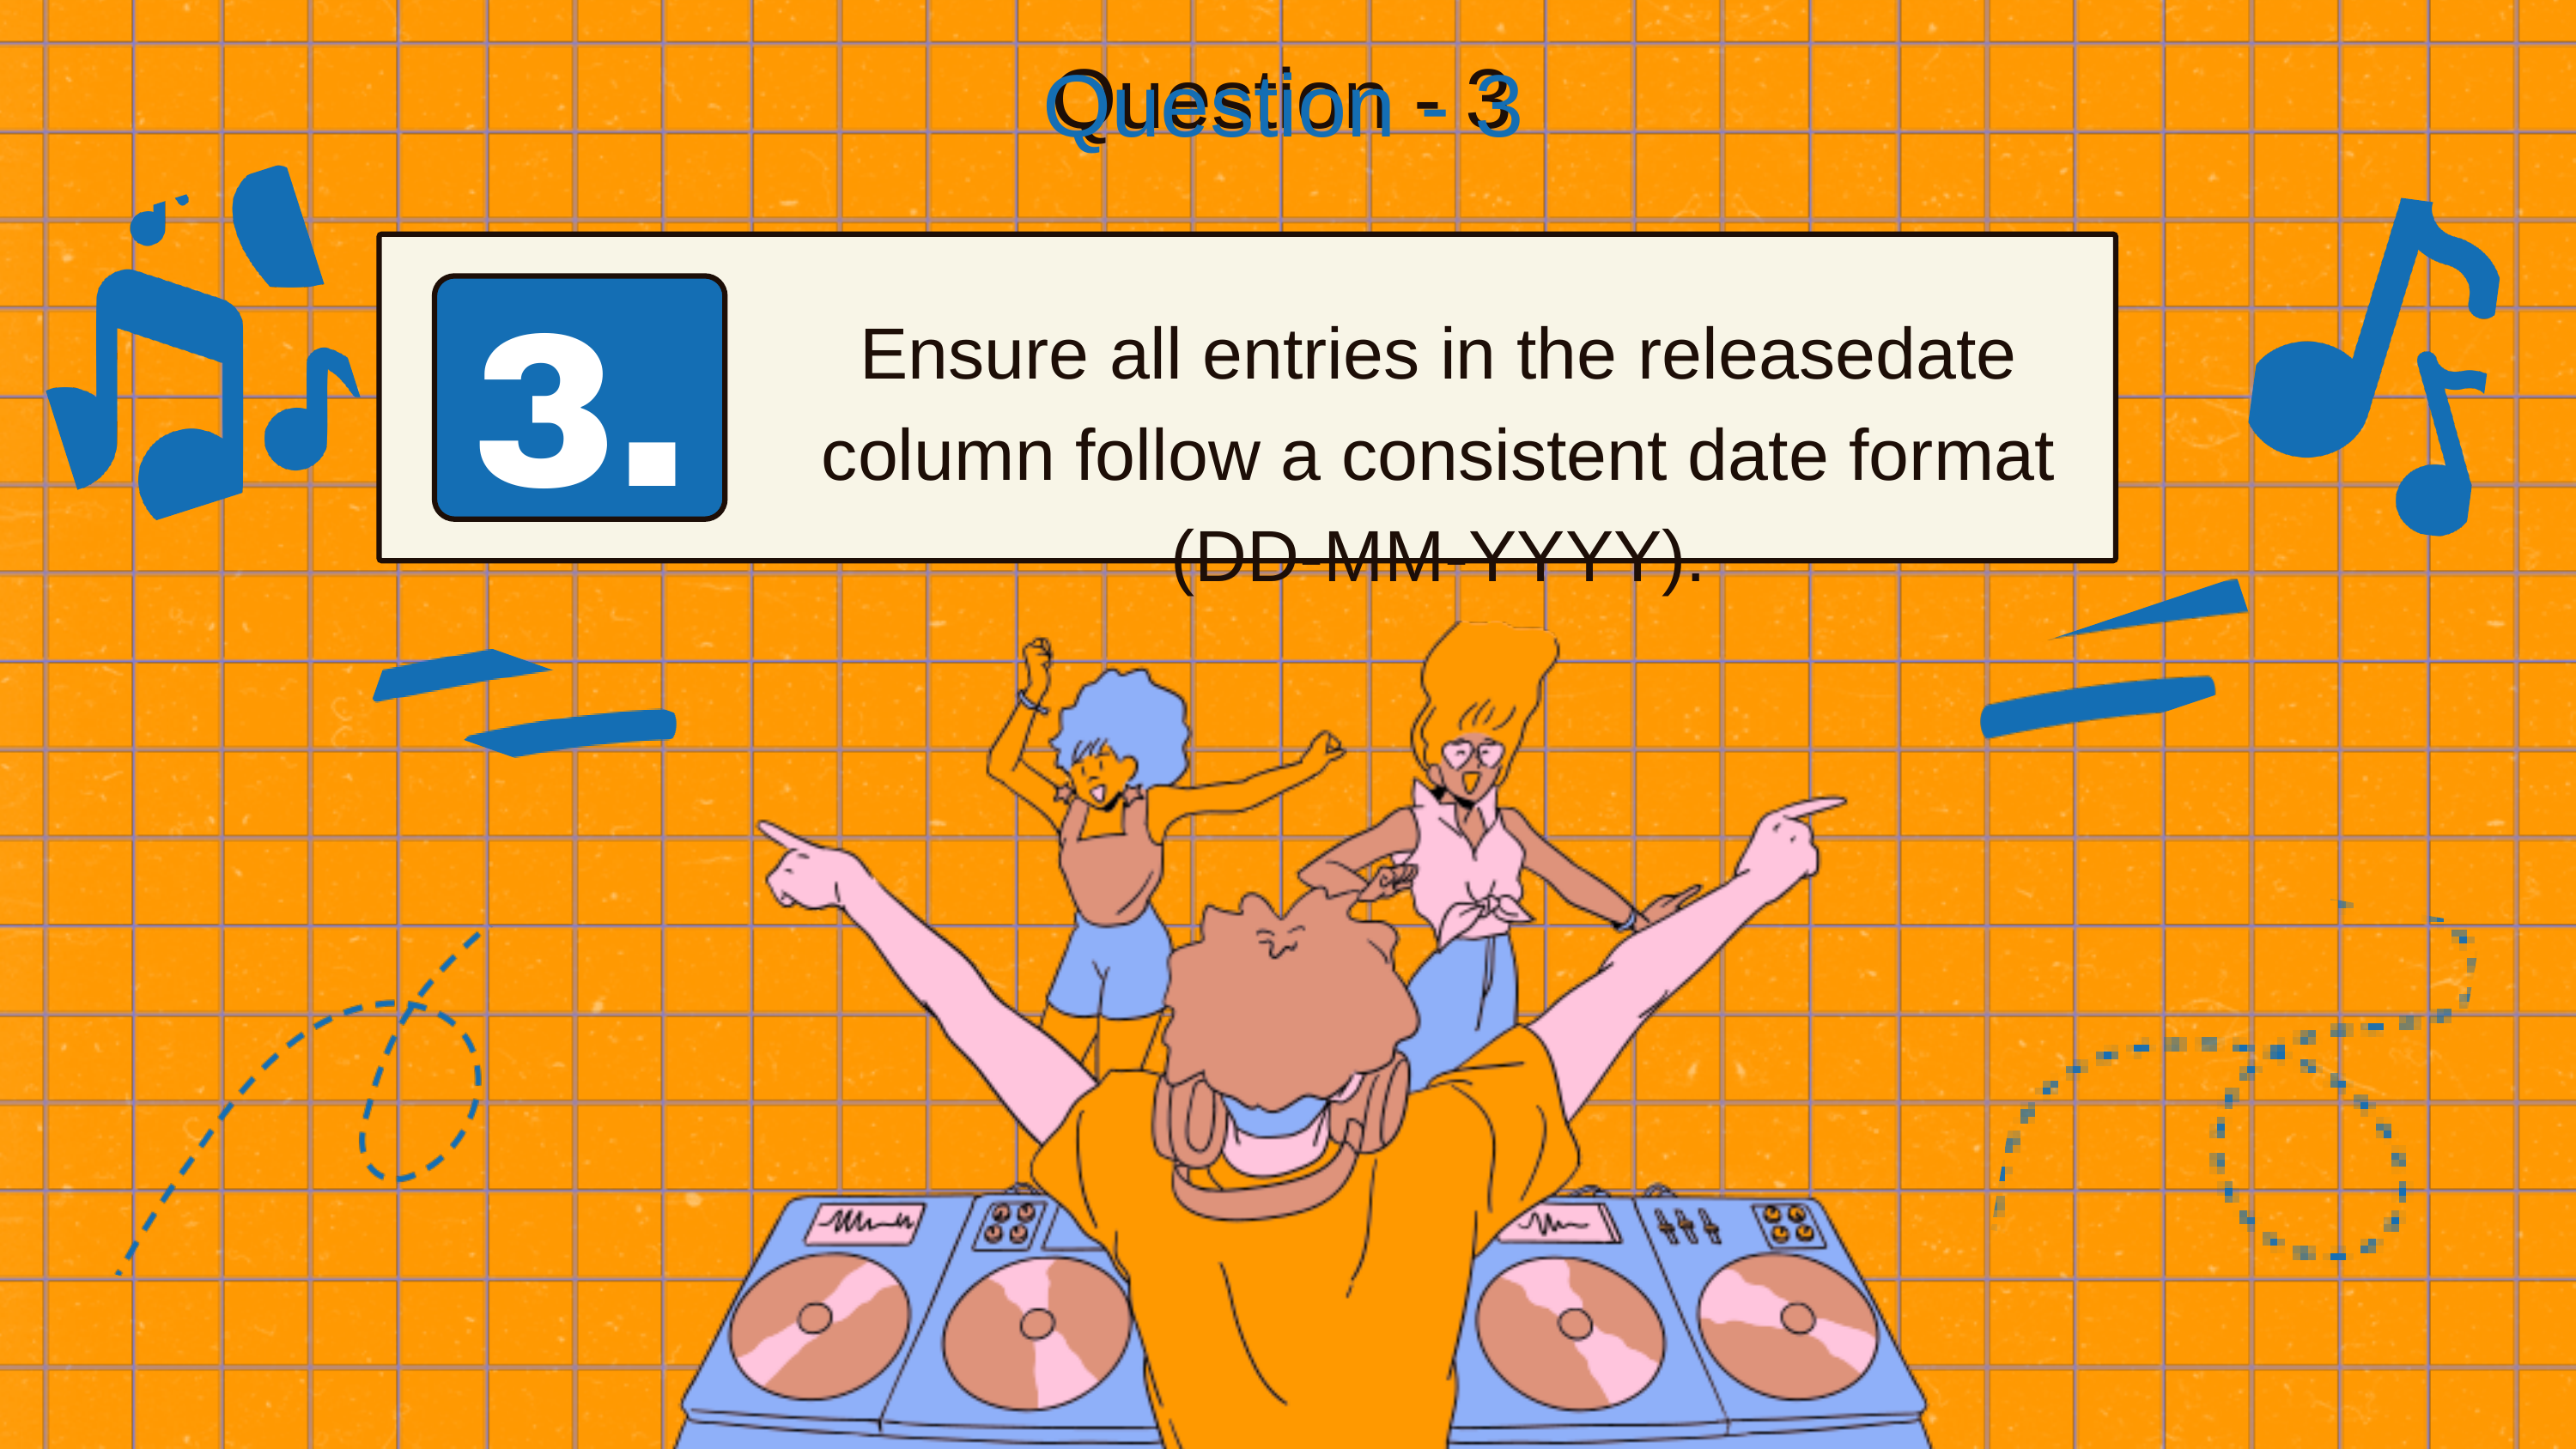

Question - 3
Question - 3

3.

Ensure all entries in the releasedate column follow a consistent date format (DD-MM-YYYY).